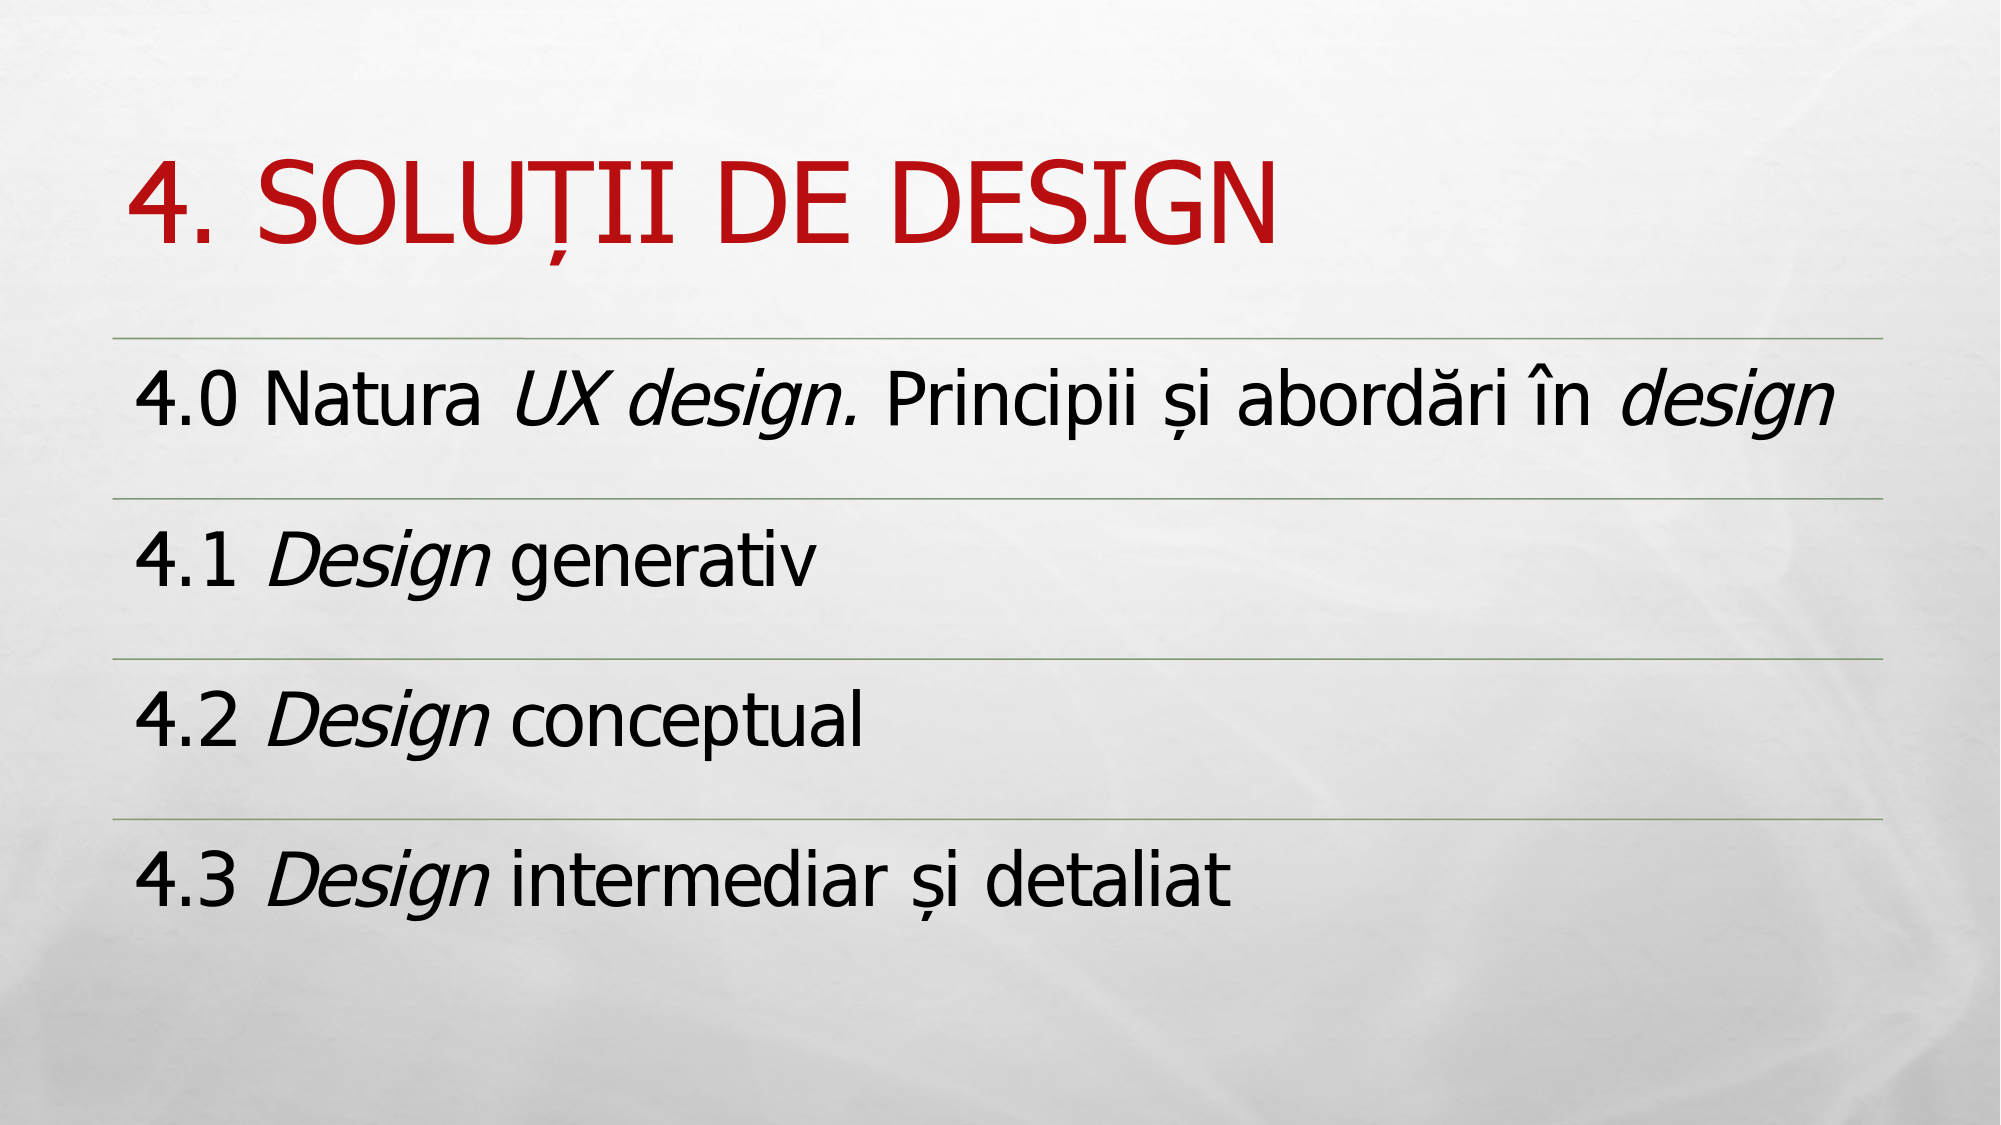

# 4. SOLUȚII DE DESIGN
4.0 Natura UX design. Principii și abordări în design
4.1 Design generativ
4.2 Design conceptual
4.3 Design intermediar și detaliat